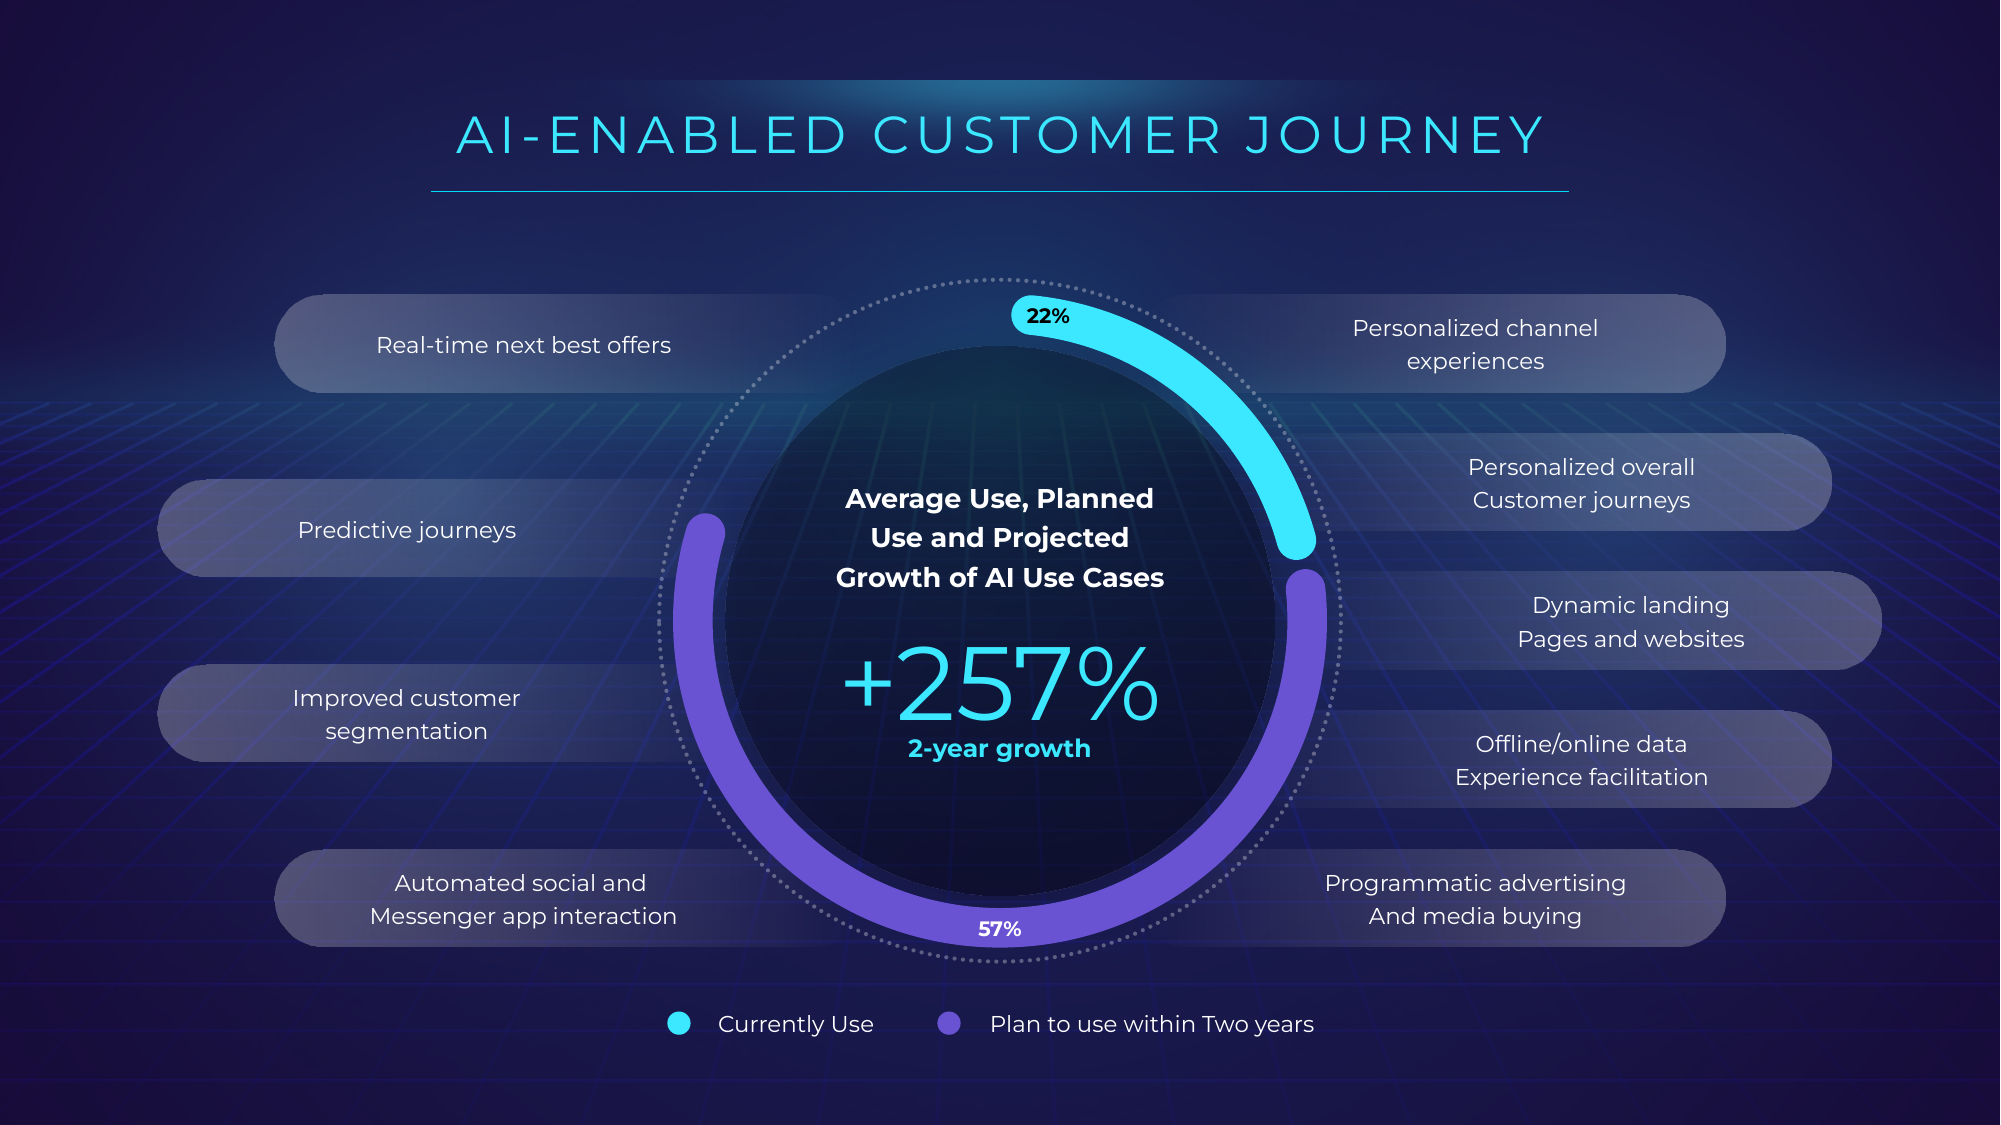

AI-ENABLED CUSTOMER JOURNEY

Real-time next best offers
Personalized channel experiences
22%

57%

Personalized overall
Customer journeys
Average Use, Planned Use and Projected Growth of AI Use Cases
Predictive journeys
Dynamic landing
Pages and websites
+257%
Improved customer segmentation
Offline/online data
Experience facilitation
2-year growth
Automated social and
Messenger app interaction
Programmatic advertising
And media buying
Currently Use
Plan to use within Two years